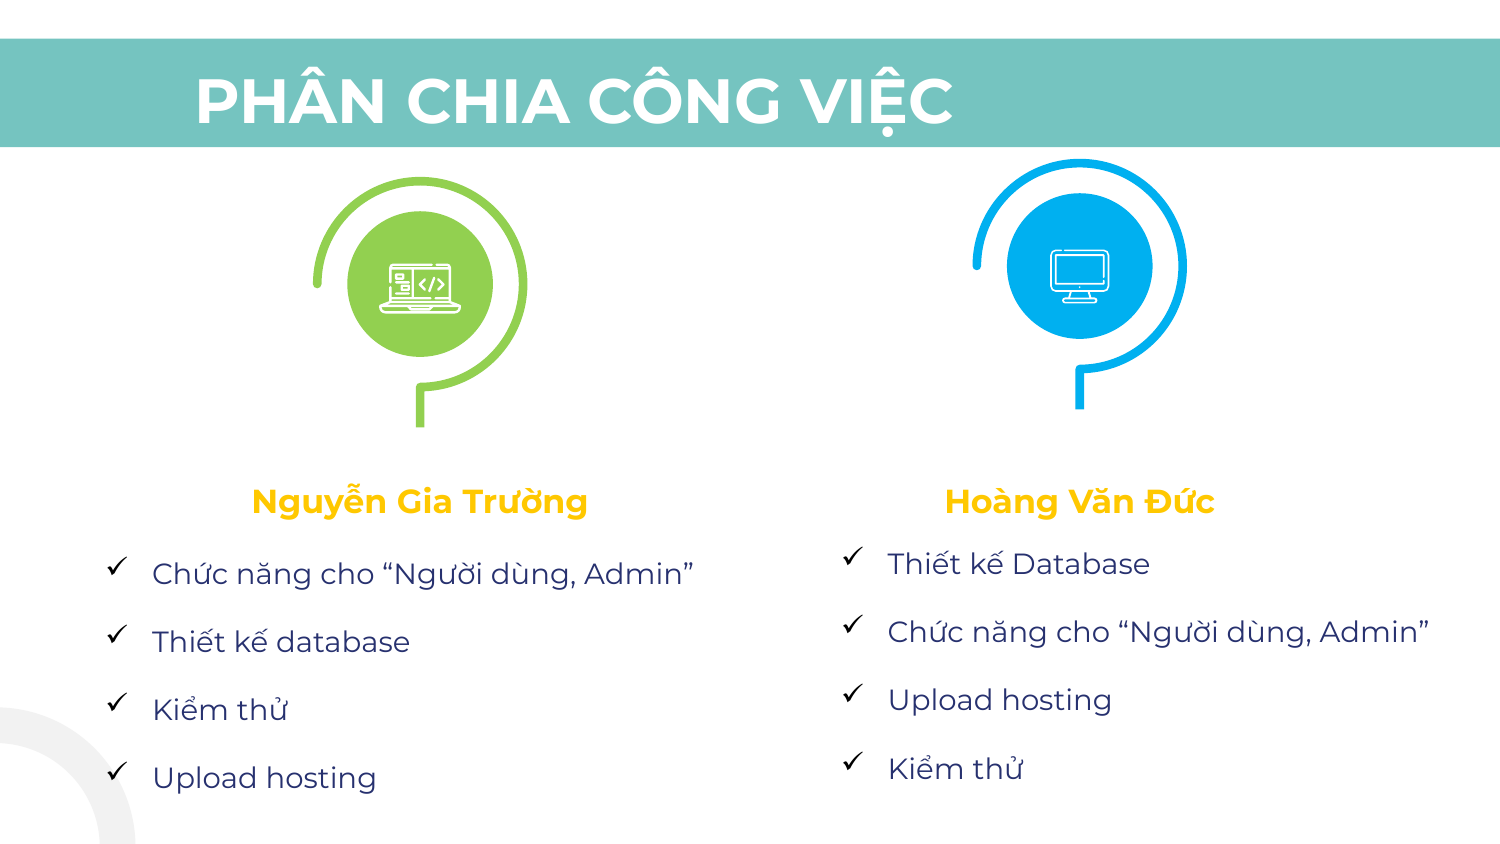

# PHÂN CHIA CÔNG VIỆC

Nguyễn Gia Trường
Hoàng Văn Đức
Thiết kế Database
Chức năng cho “Người dùng, Admin”
Upload hosting
Kiểm thử
Chức năng cho “Người dùng, Admin”
Thiết kế database
Kiểm thử
Upload hosting